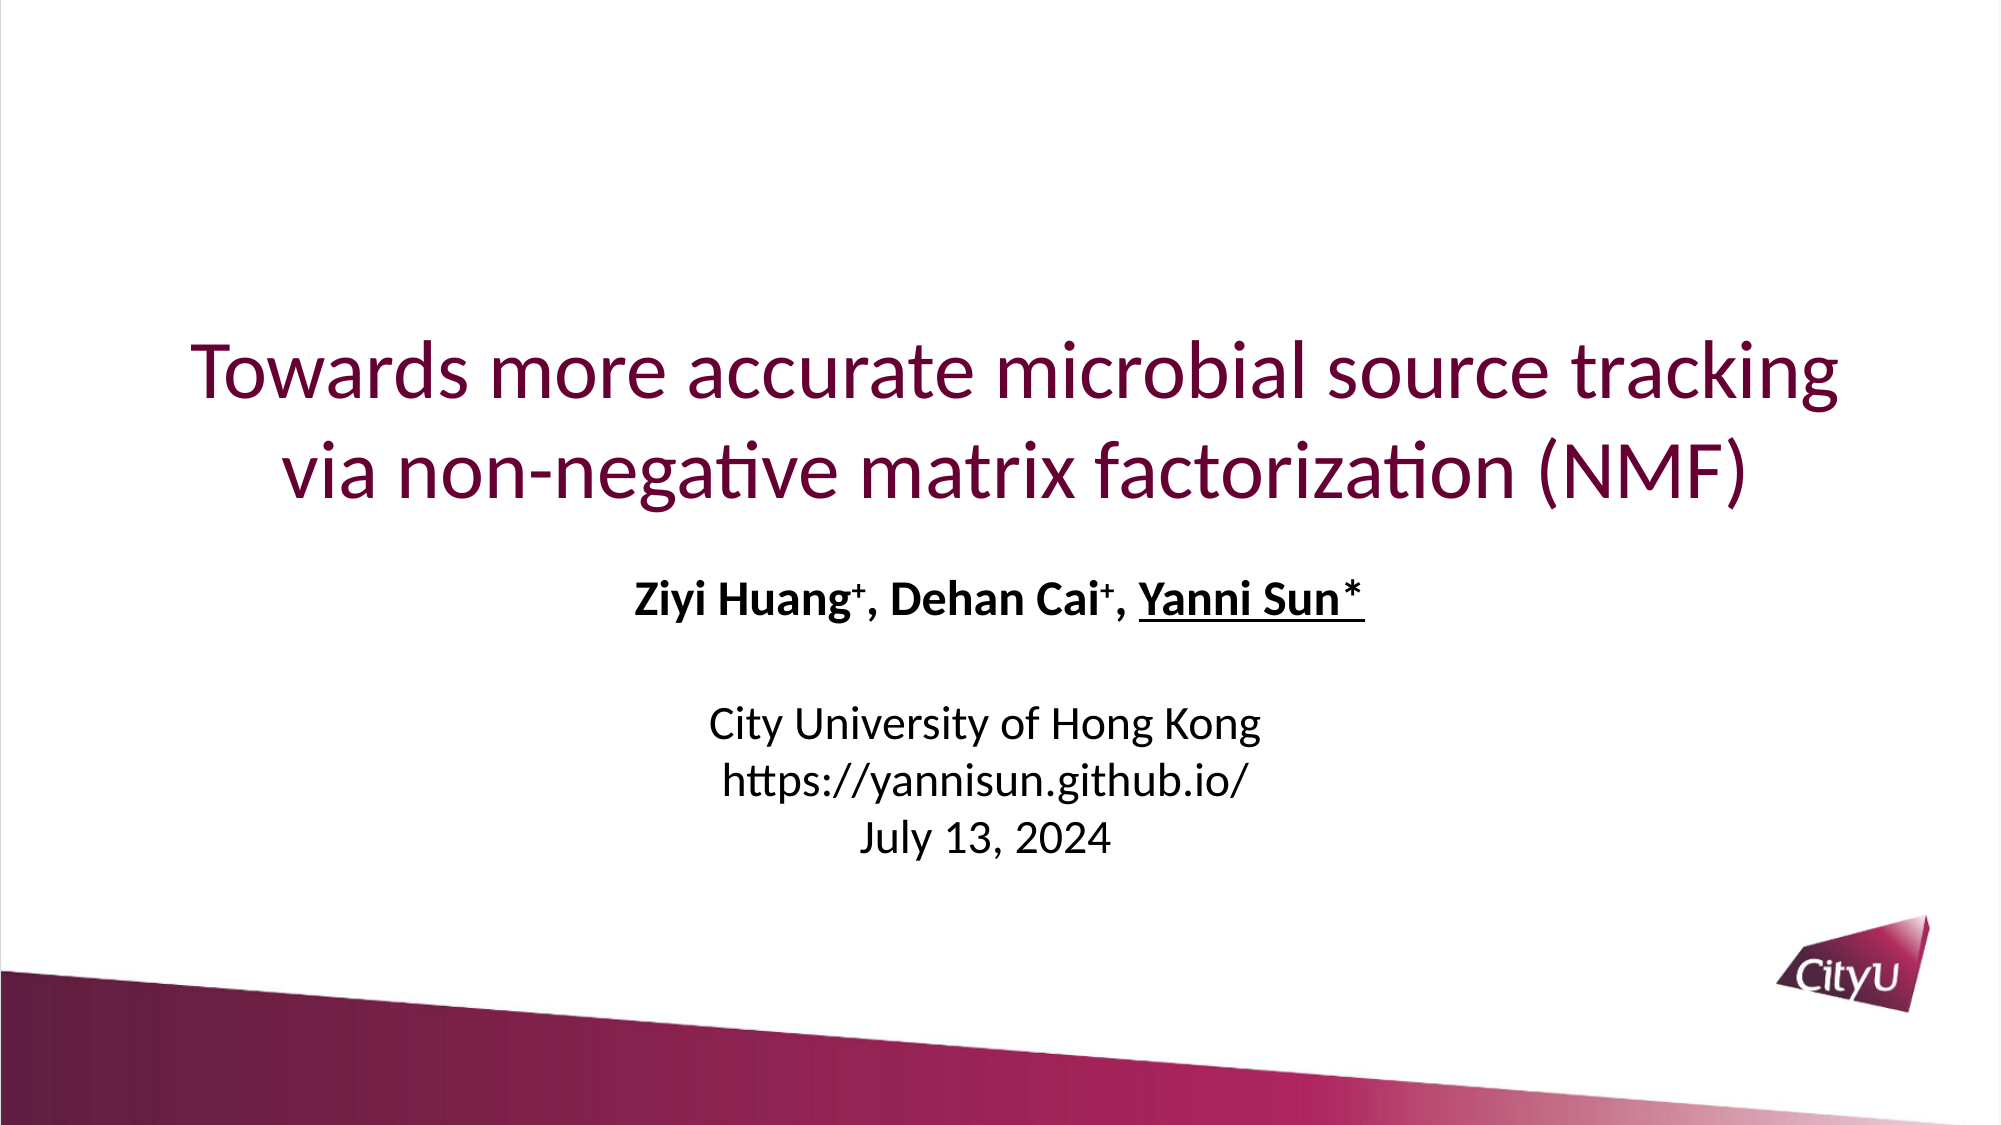

1
Towards more accurate microbial source tracking via non-negative matrix factorization (NMF)
Ziyi Huang+, Dehan Cai+, Yanni Sun*
City University of Hong Kong
https://yannisun.github.io/
July 13, 2024